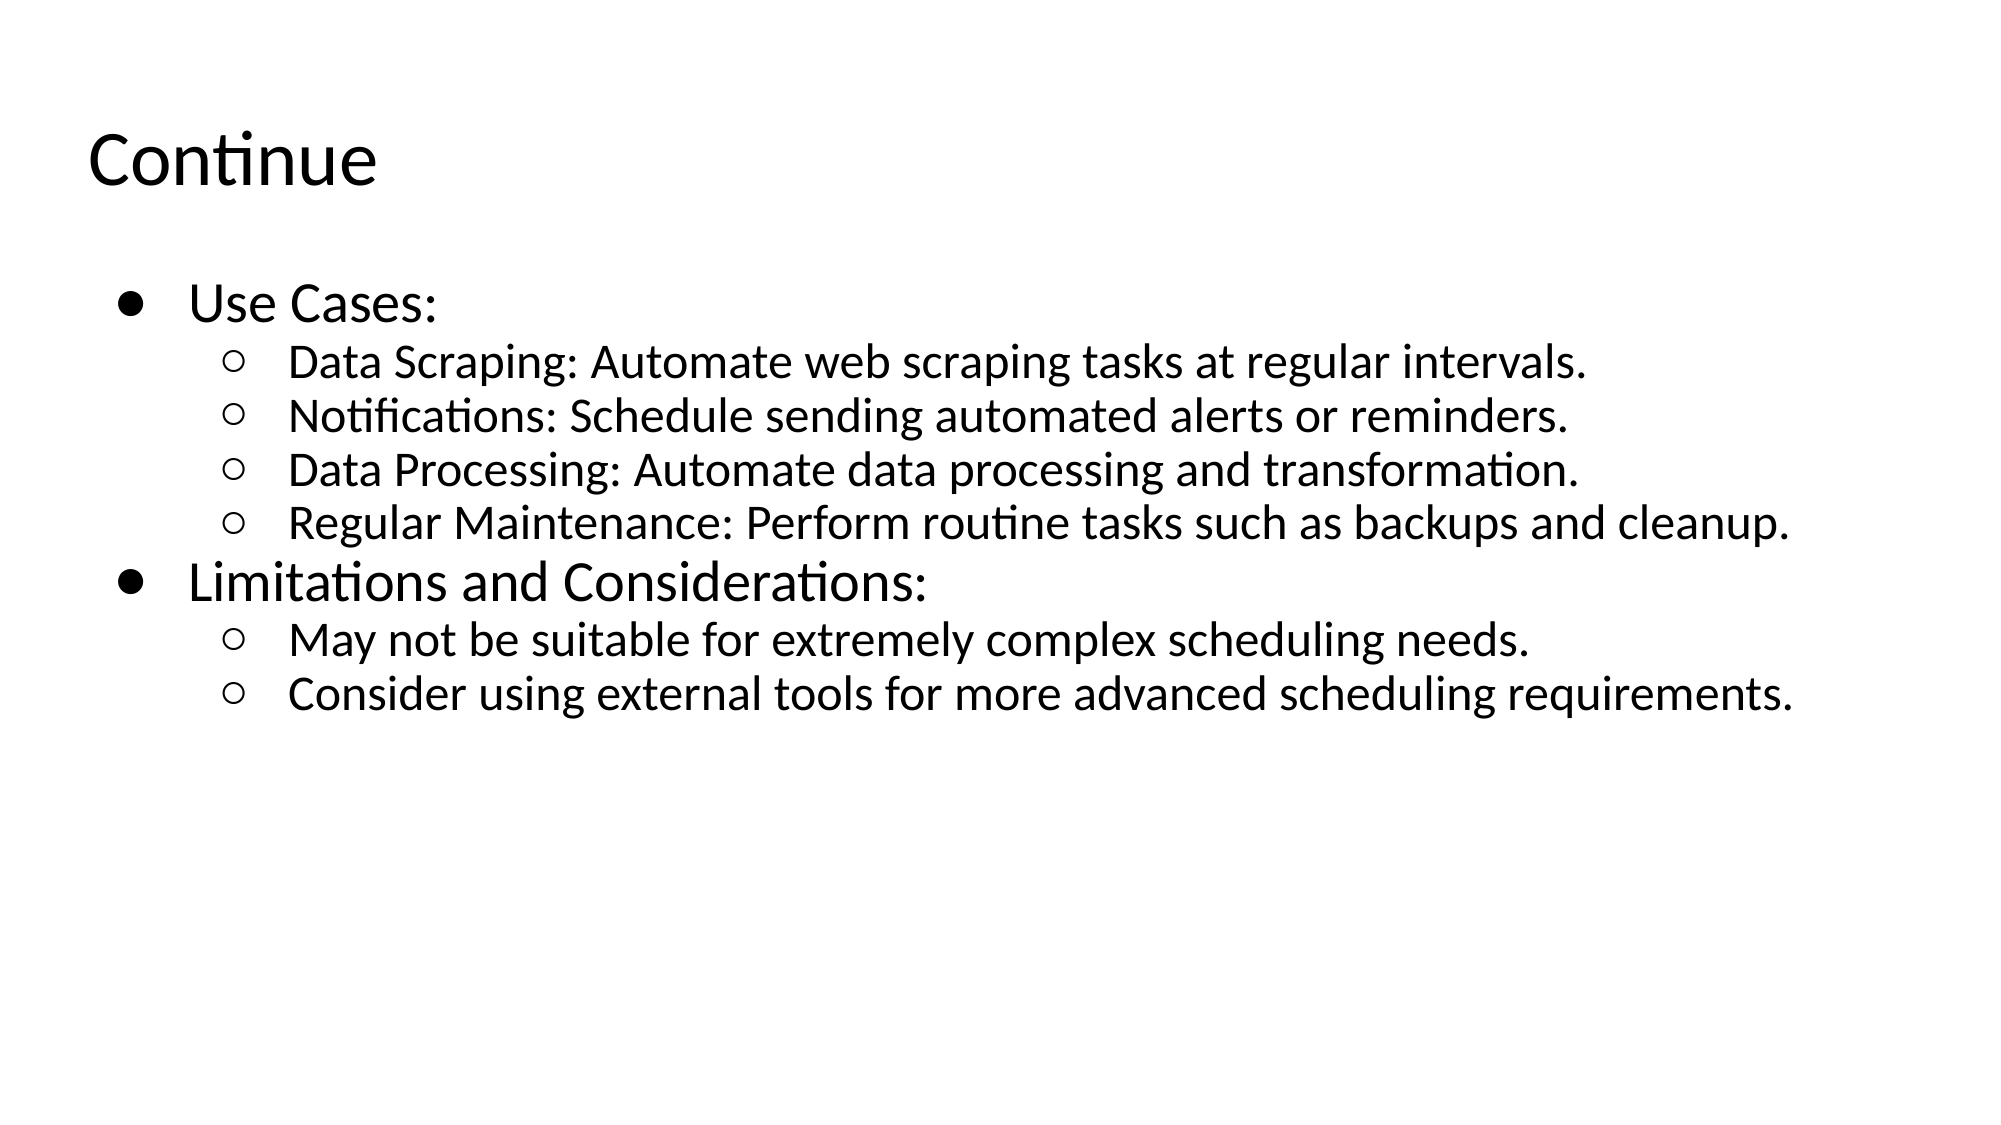

# Continue
Use Cases:
Data Scraping: Automate web scraping tasks at regular intervals.
Notifications: Schedule sending automated alerts or reminders.
Data Processing: Automate data processing and transformation.
Regular Maintenance: Perform routine tasks such as backups and cleanup.
Limitations and Considerations:
May not be suitable for extremely complex scheduling needs.
Consider using external tools for more advanced scheduling requirements.